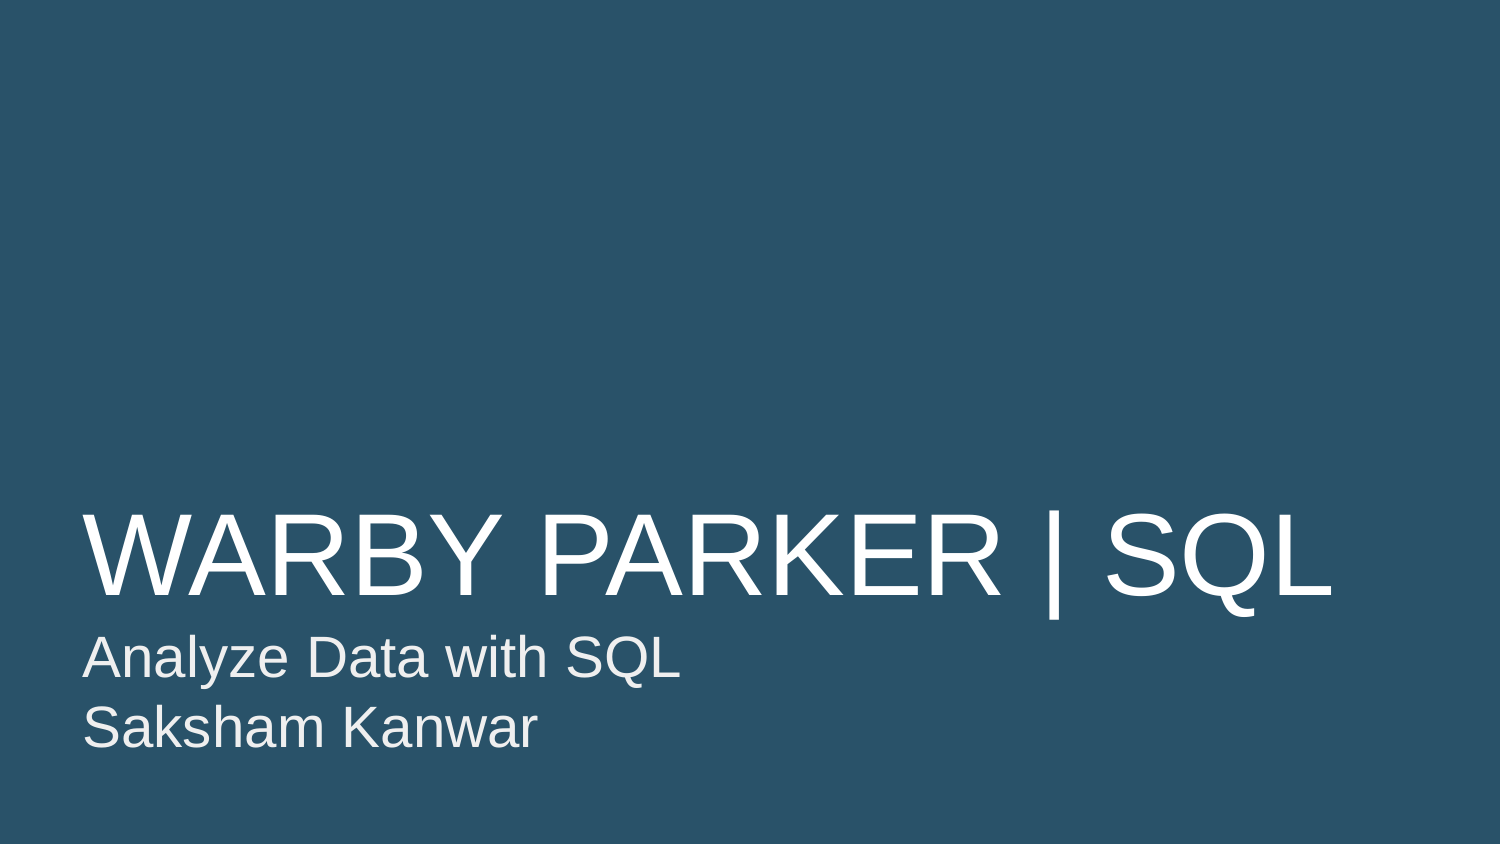

WARBY PARKER | SQL
Analyze Data with SQL
Saksham Kanwar